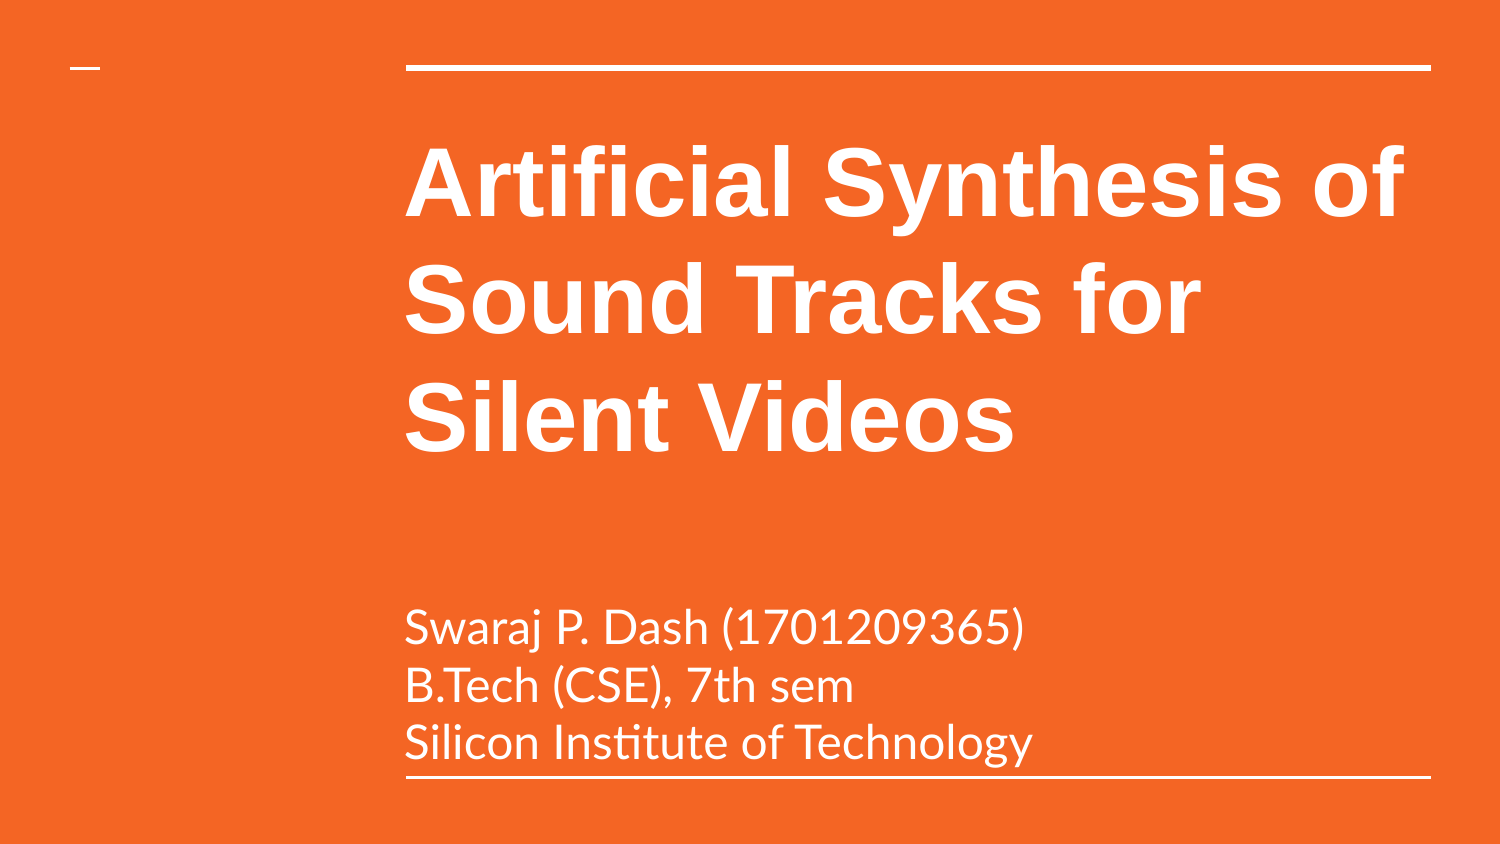

# Artificial Synthesis of Sound Tracks for Silent Videos
Swaraj P. Dash (1701209365)
B.Tech (CSE), 7th sem
Silicon Institute of Technology